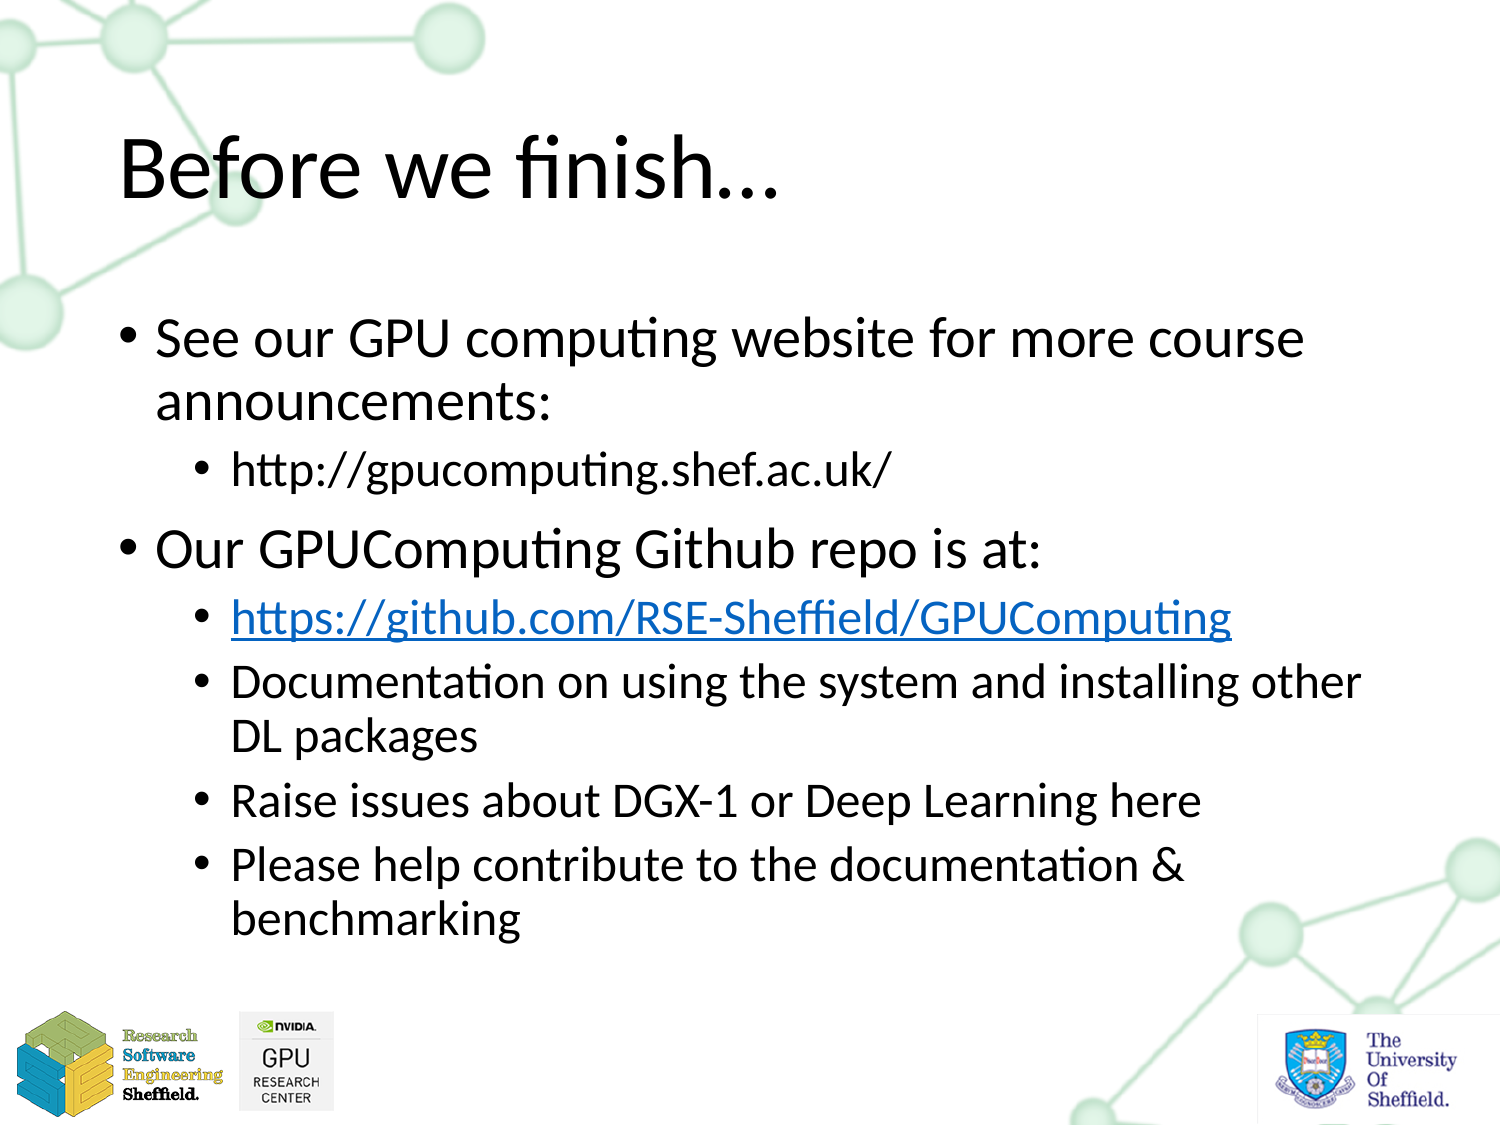

# Before we finish…
See our GPU computing website for more course announcements:
http://gpucomputing.shef.ac.uk/
Our GPUComputing Github repo is at:
https://github.com/RSE-Sheffield/GPUComputing
Documentation on using the system and installing other DL packages
Raise issues about DGX-1 or Deep Learning here
Please help contribute to the documentation & benchmarking